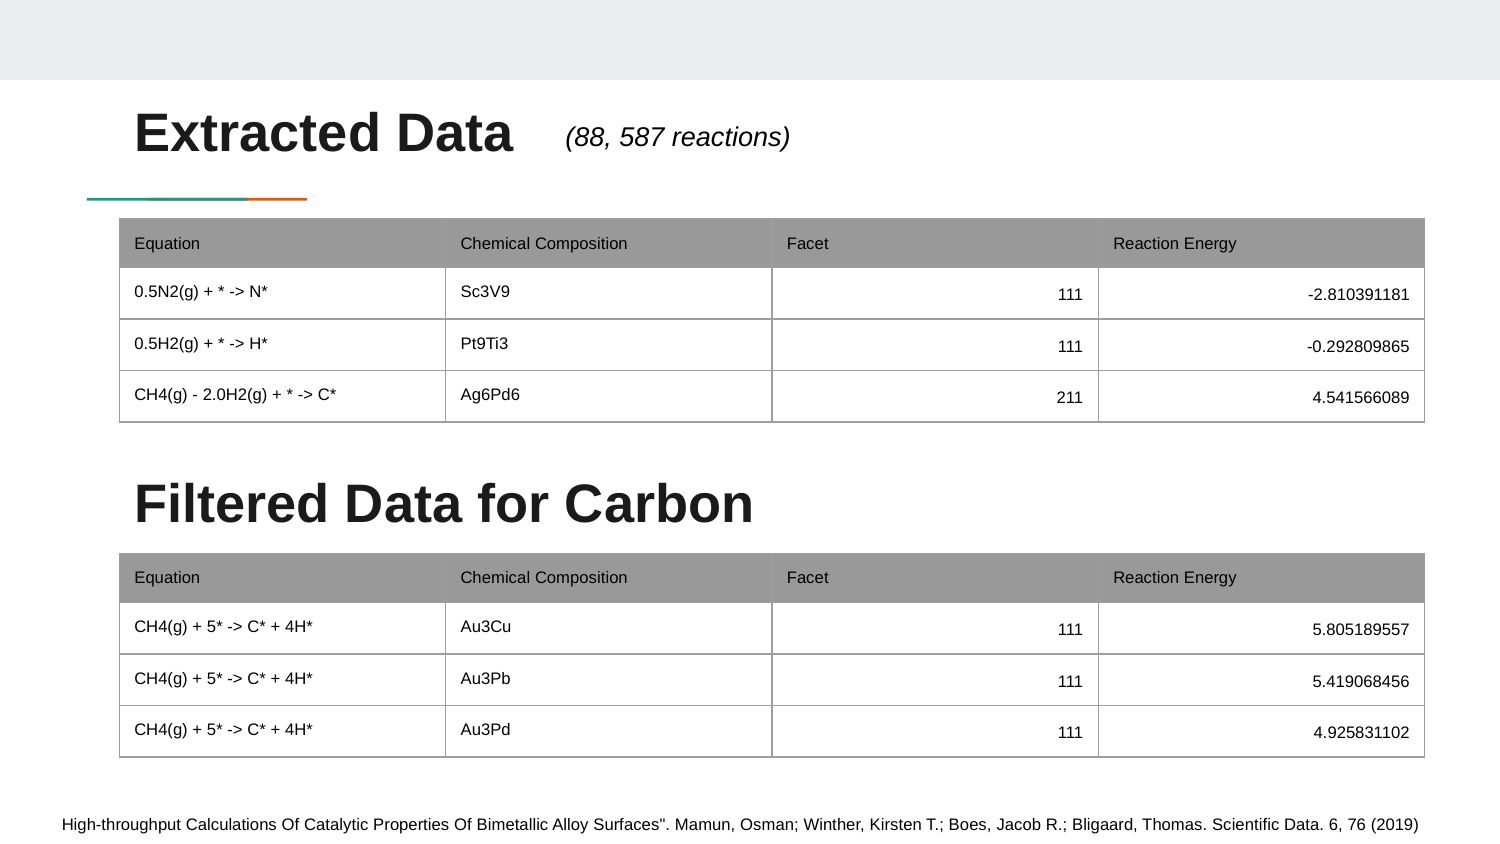

Extracted Data
(88, 587 reactions)

| Equation | Chemical Composition | Facet | Reaction Energy |
| --- | --- | --- | --- |
| 0.5N2(g) + \* -> N\* | Sc3V9 | 111 | -2.810391181 |
| 0.5H2(g) + \* -> H\* | Pt9Ti3 | 111 | -0.292809865 |
| CH4(g) - 2.0H2(g) + \* -> C\* | Ag6Pd6 | 211 | 4.541566089 |
# Filtered Data for Carbon
| Equation | Chemical Composition | Facet | Reaction Energy |
| --- | --- | --- | --- |
| CH4(g) + 5\* -> C\* + 4H\* | Au3Cu | 111 | 5.805189557 |
| CH4(g) + 5\* -> C\* + 4H\* | Au3Pb | 111 | 5.419068456 |
| CH4(g) + 5\* -> C\* + 4H\* | Au3Pd | 111 | 4.925831102 |
High-throughput Calculations Of Catalytic Properties Of Bimetallic Alloy Surfaces". Mamun, Osman; Winther, Kirsten T.; Boes, Jacob R.; Bligaard, Thomas. Scientific Data. 6, 76 (2019)